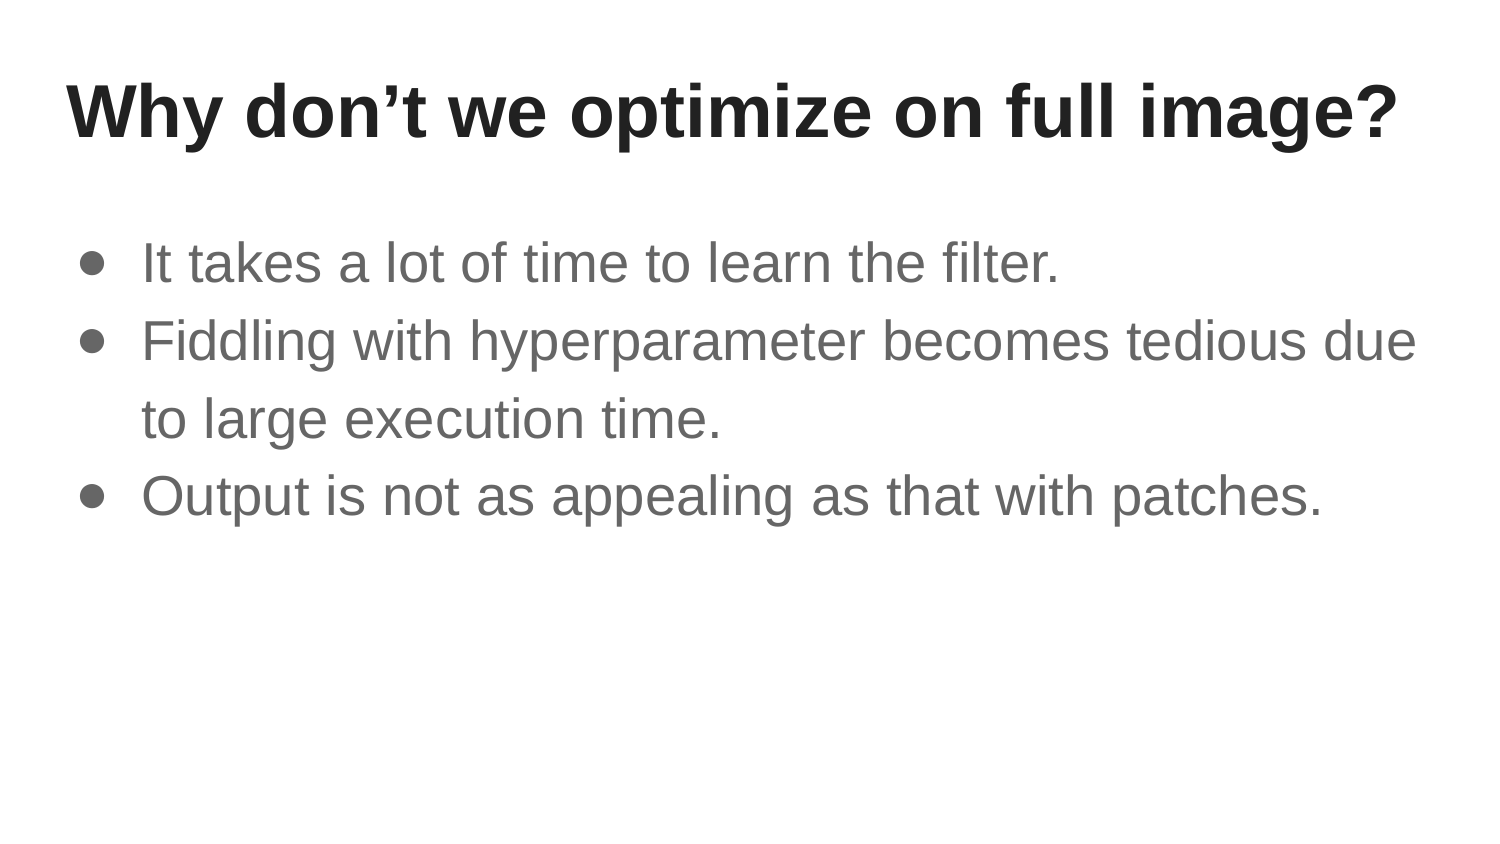

# Why don’t we optimize on full image?
It takes a lot of time to learn the filter.
Fiddling with hyperparameter becomes tedious due to large execution time.
Output is not as appealing as that with patches.